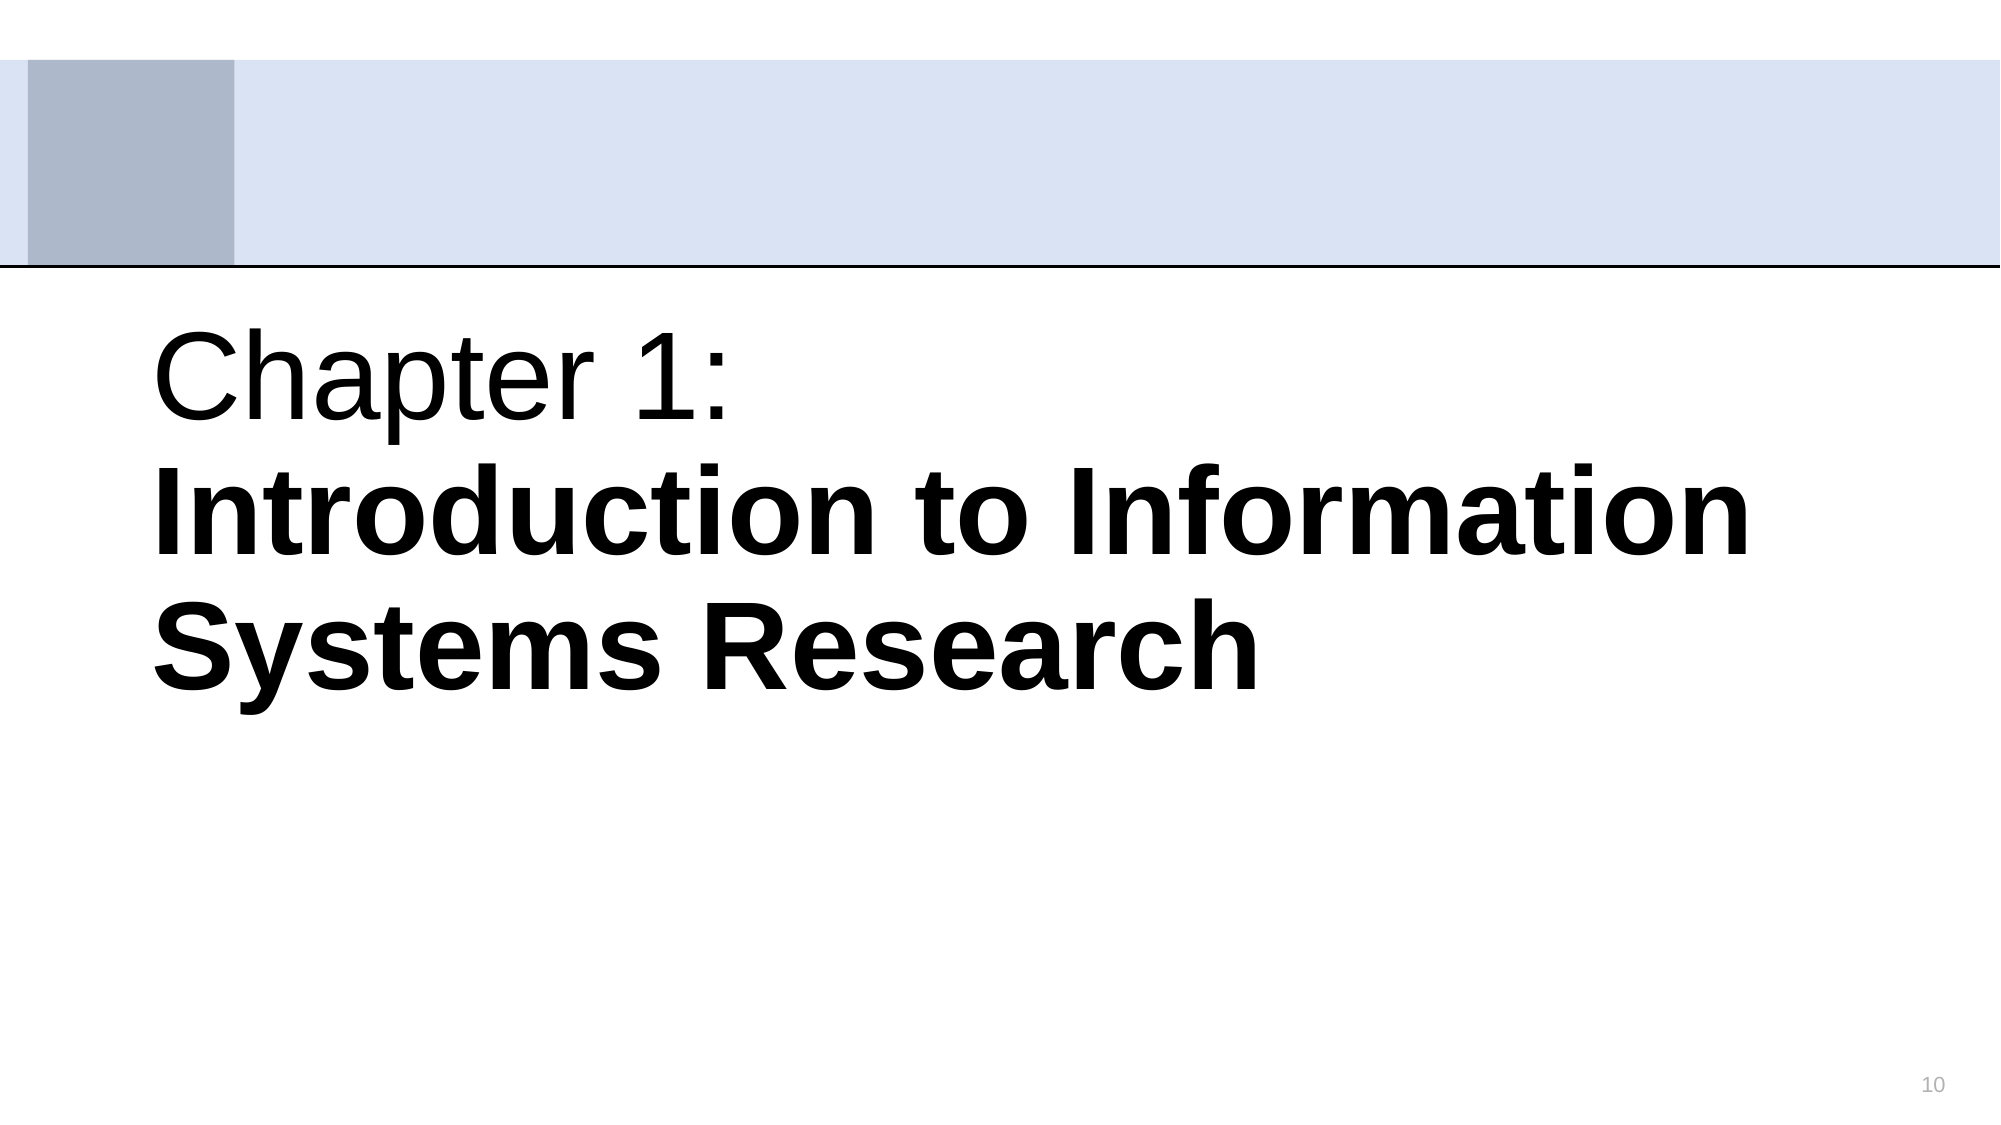

# Chapter 1: Introduction to Information Systems Research

10